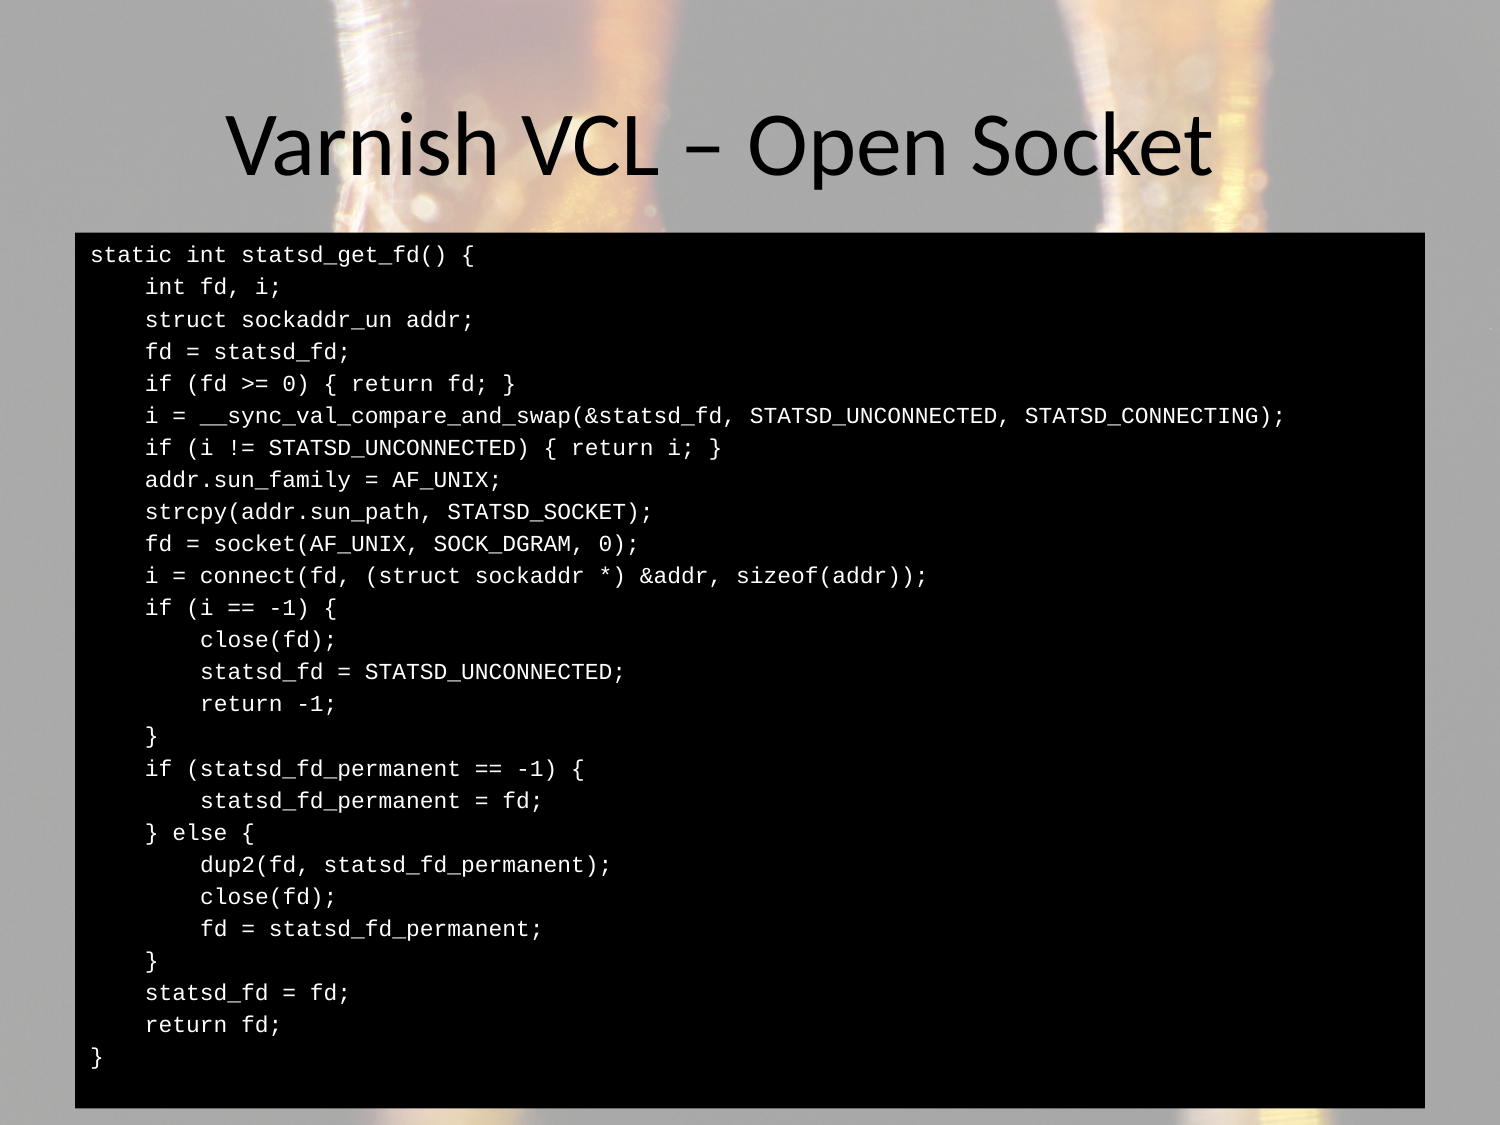

# Varnish VCL – Open Socket
static int statsd_get_fd() {
    int fd, i;
    struct sockaddr_un addr;
    fd = statsd_fd;
    if (fd >= 0) { return fd; }
    i = __sync_val_compare_and_swap(&statsd_fd, STATSD_UNCONNECTED, STATSD_CONNECTING);
    if (i != STATSD_UNCONNECTED) { return i; }
    addr.sun_family = AF_UNIX;
    strcpy(addr.sun_path, STATSD_SOCKET);
    fd = socket(AF_UNIX, SOCK_DGRAM, 0);
    i = connect(fd, (struct sockaddr *) &addr, sizeof(addr));
    if (i == -1) {
        close(fd);
        statsd_fd = STATSD_UNCONNECTED;
        return -1;
    }
    if (statsd_fd_permanent == -1) {
        statsd_fd_permanent = fd;
    } else {
        dup2(fd, statsd_fd_permanent);
        close(fd);
        fd = statsd_fd_permanent;
    }
    statsd_fd = fd;
    return fd;
}